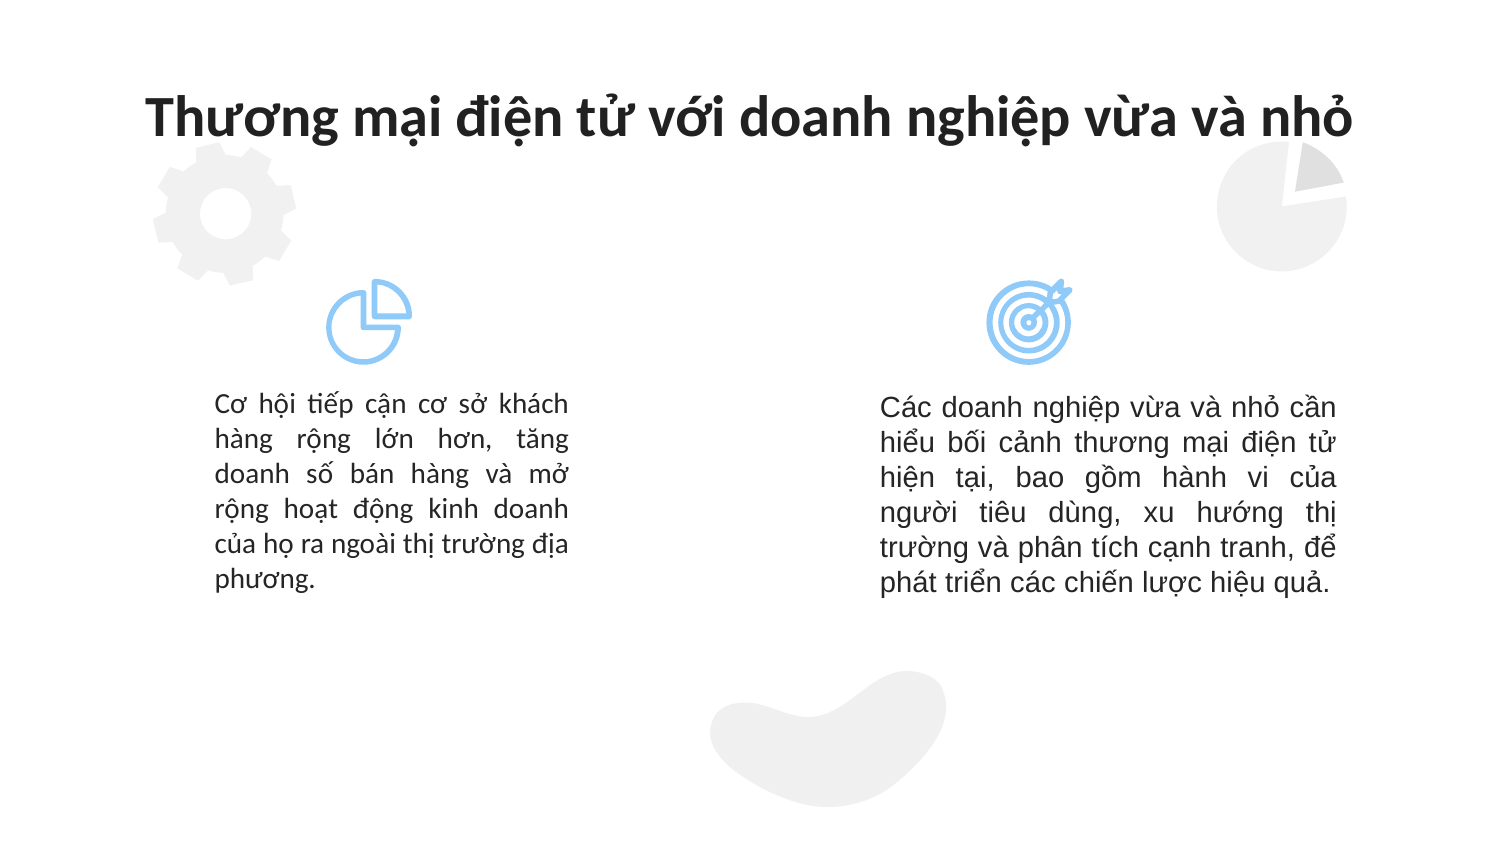

# Thương mại điện tử với doanh nghiệp vừa và nhỏ

Cơ hội tiếp cận cơ sở khách hàng rộng lớn hơn, tăng doanh số bán hàng và mở rộng hoạt động kinh doanh của họ ra ngoài thị trường địa phương.
Các doanh nghiệp vừa và nhỏ cần hiểu bối cảnh thương mại điện tử hiện tại, bao gồm hành vi của người tiêu dùng, xu hướng thị trường và phân tích cạnh tranh, để phát triển các chiến lược hiệu quả.